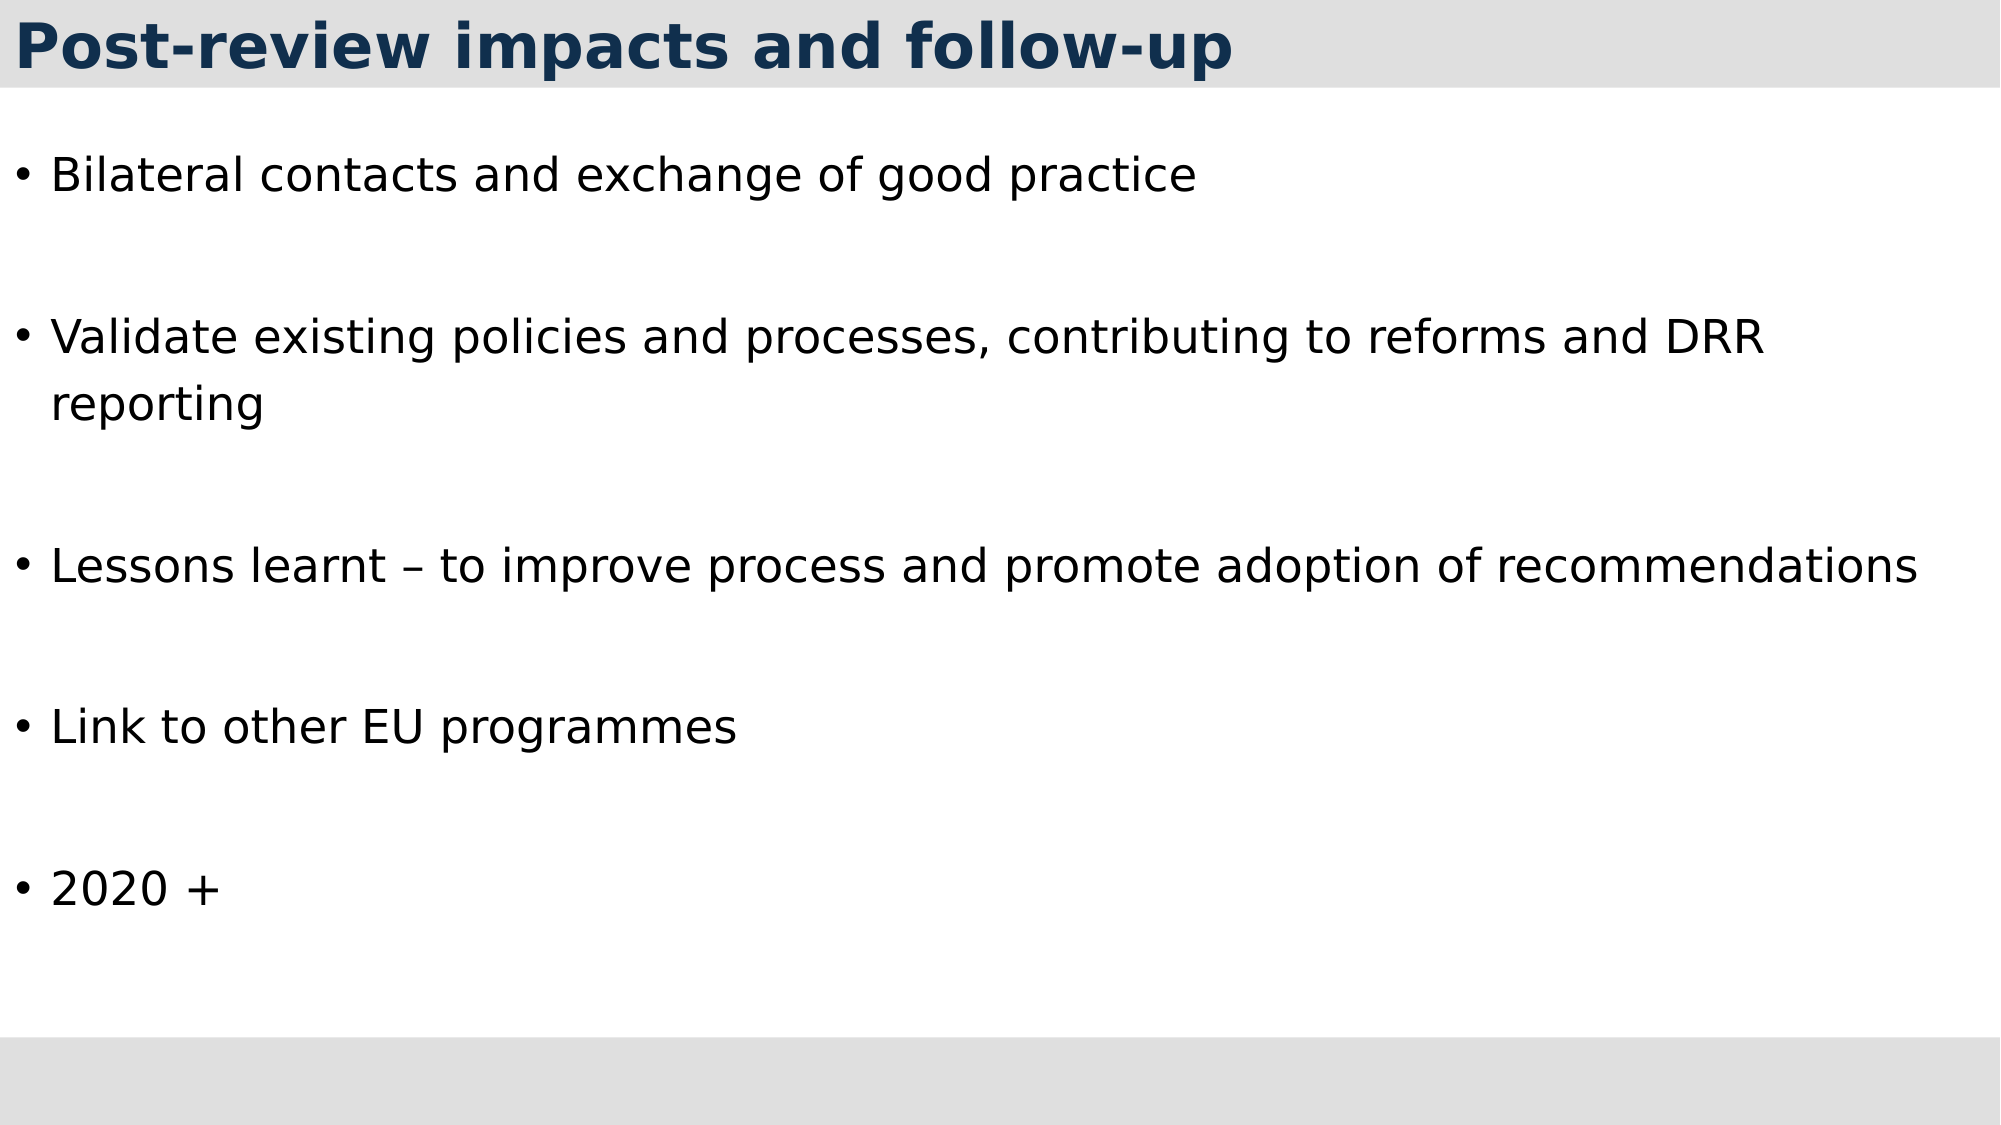

Post-review impacts and follow-up
Bilateral contacts and exchange of good practice

Validate existing policies and processes, contributing to reforms and DRR reporting

Lessons learnt – to improve process and promote adoption of recommendations

Link to other EU programmes

2020 +